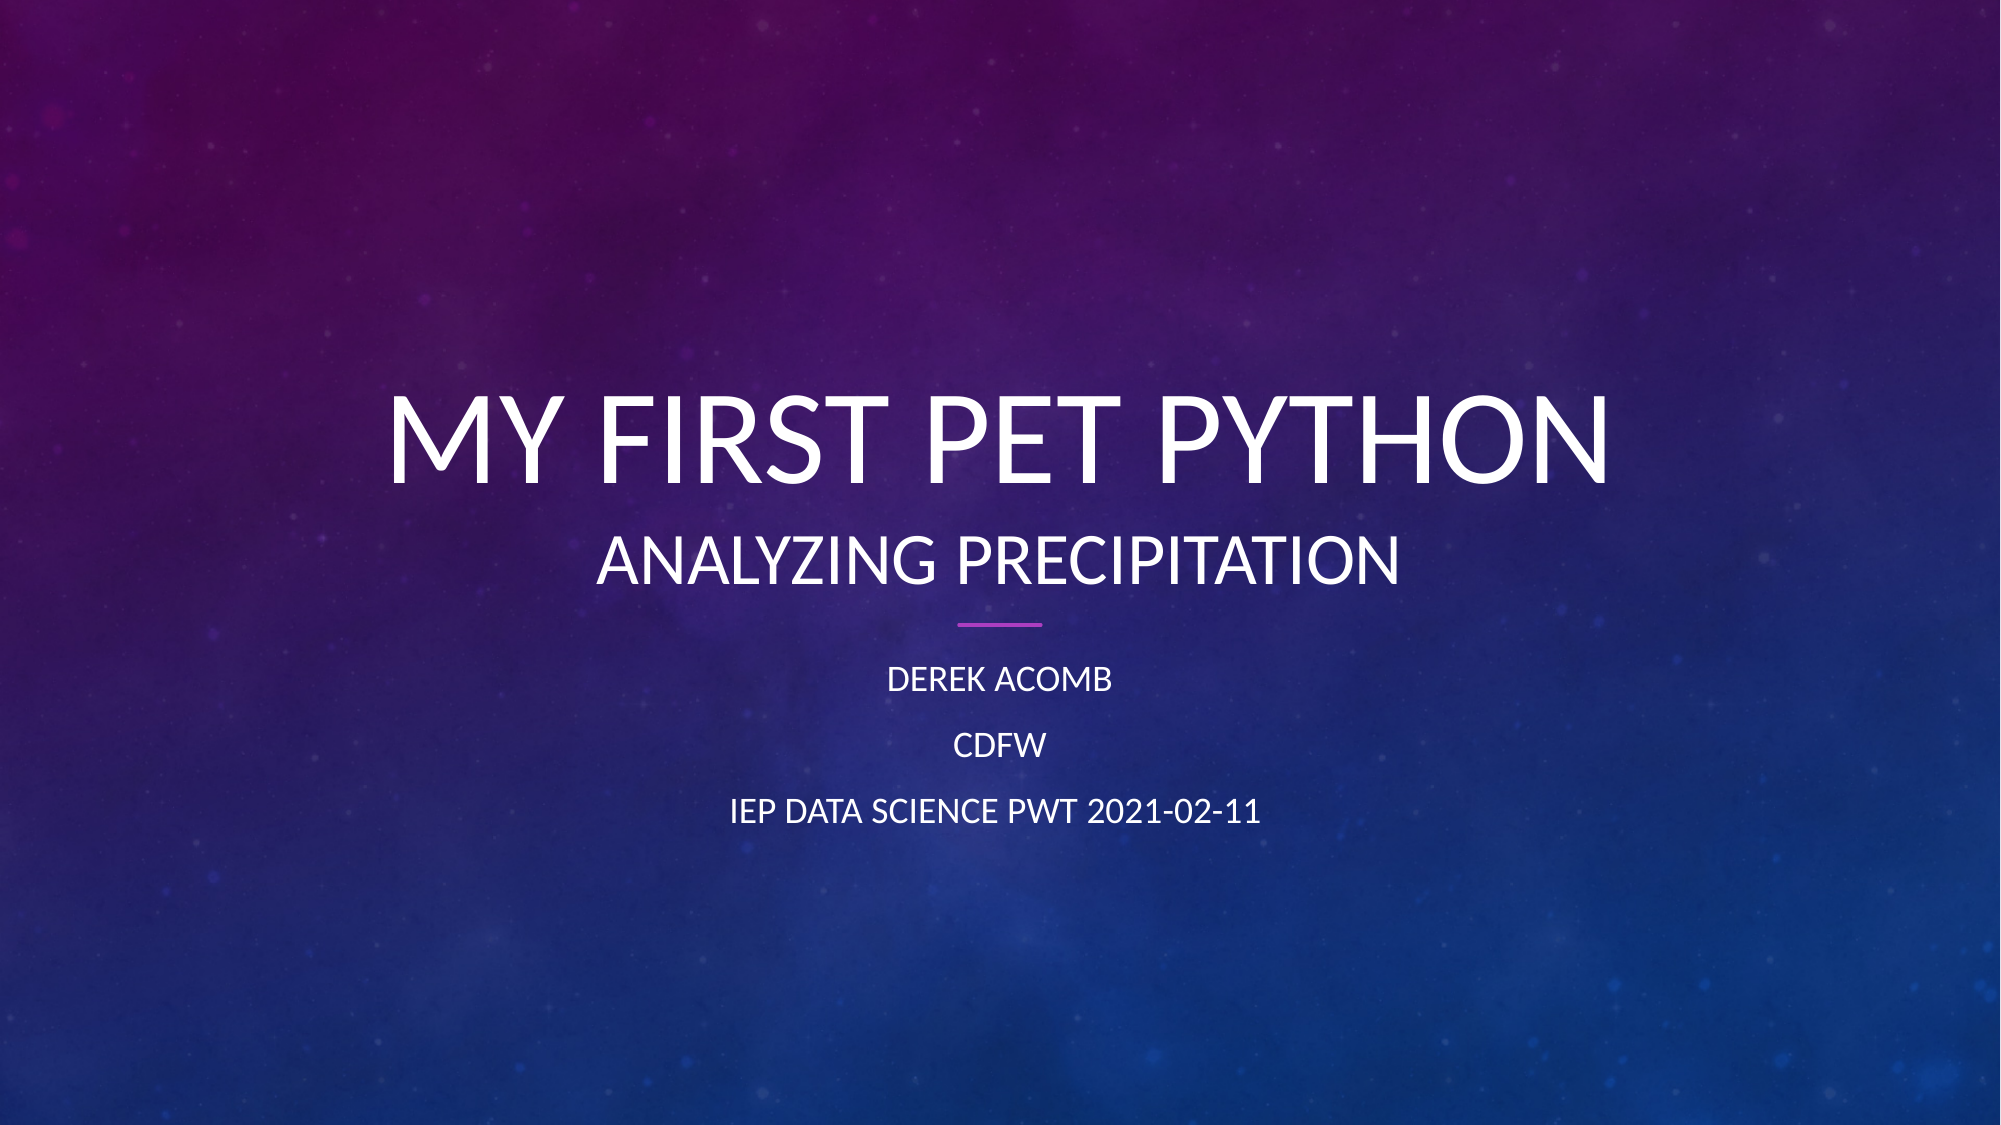

# My first pet python analyzing precipitation
Derek Acomb
CDFW
IEP Data Science PWT 2021-02-11
1